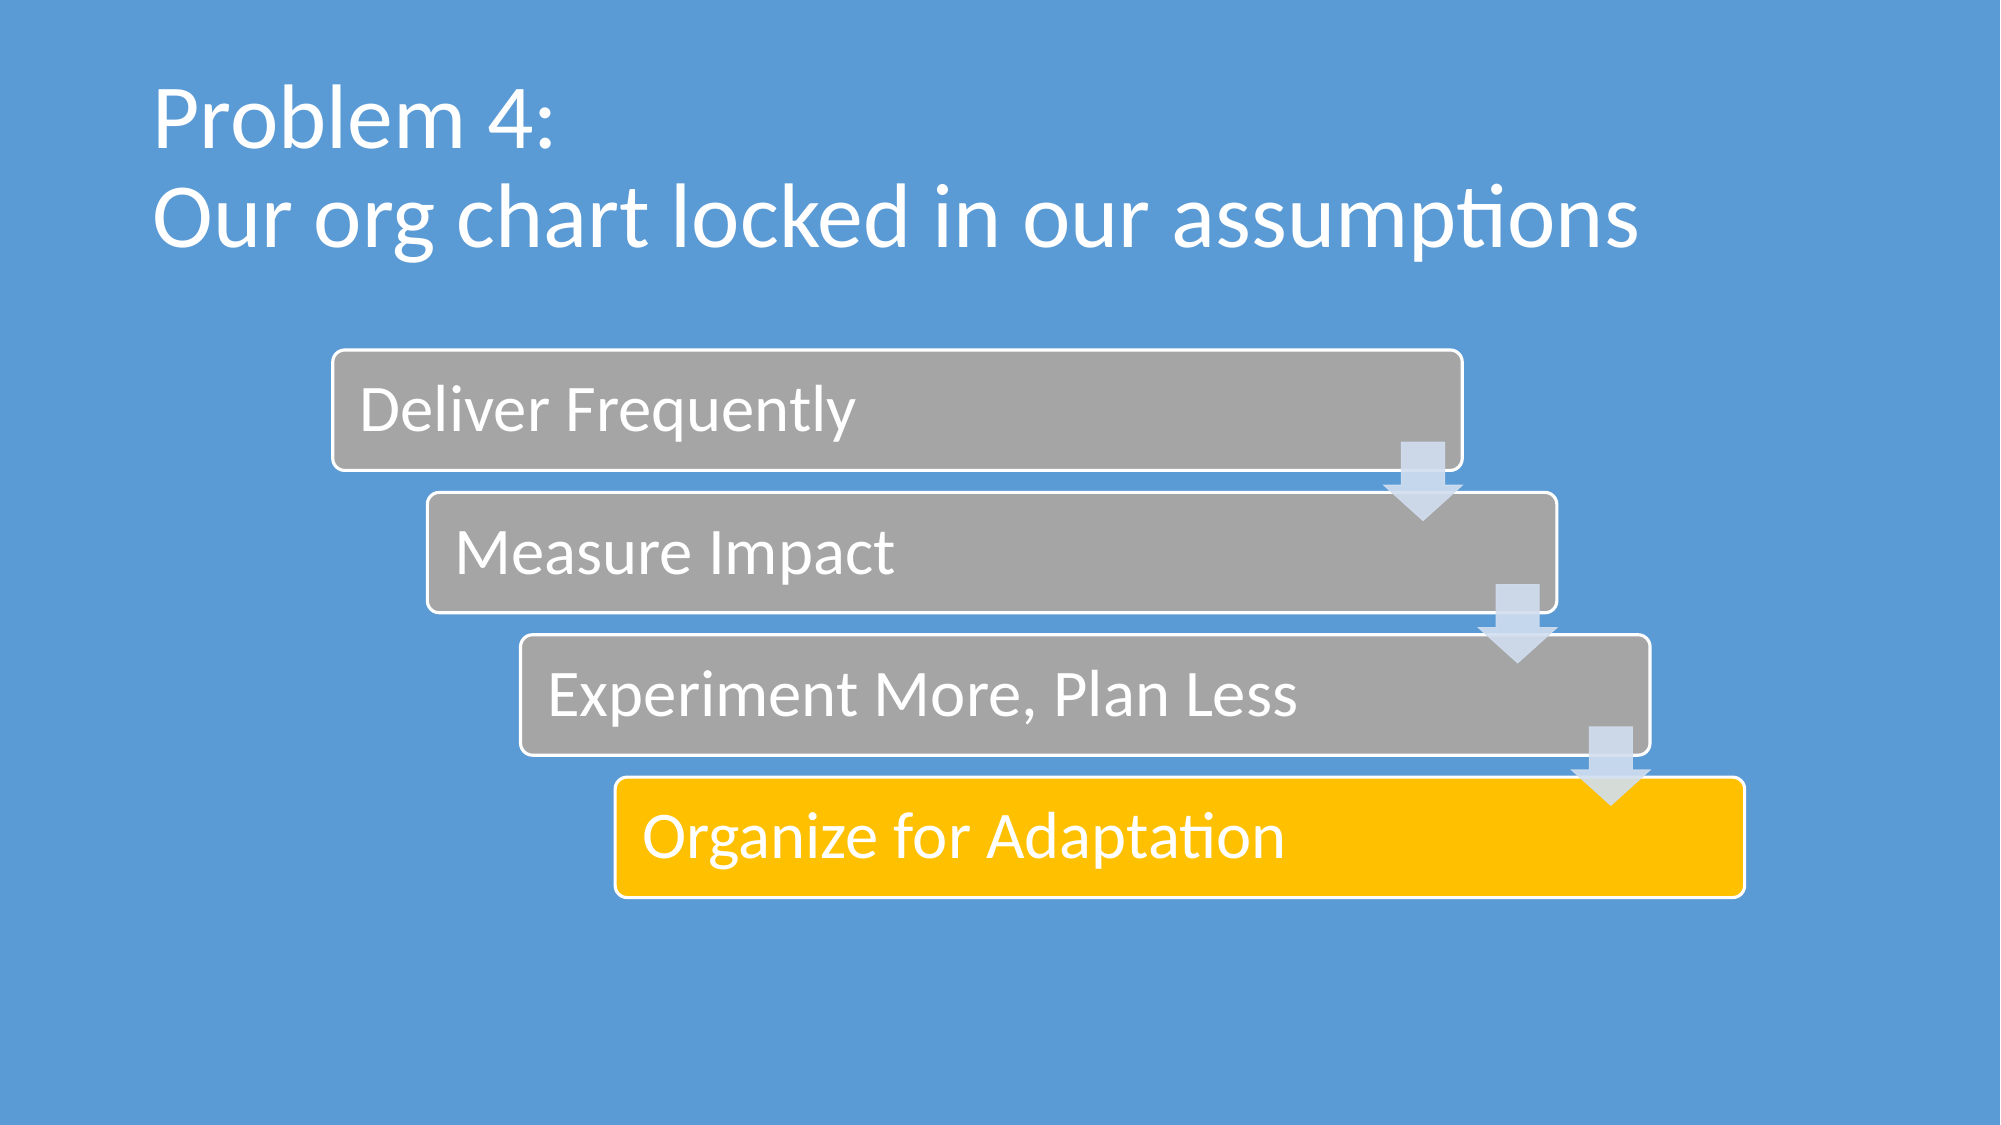

# Problem 4: Our org chart locked in our assumptions
Deliver Frequently
Measure Impact
Experiment More, Plan Less
Organize for Adaptation